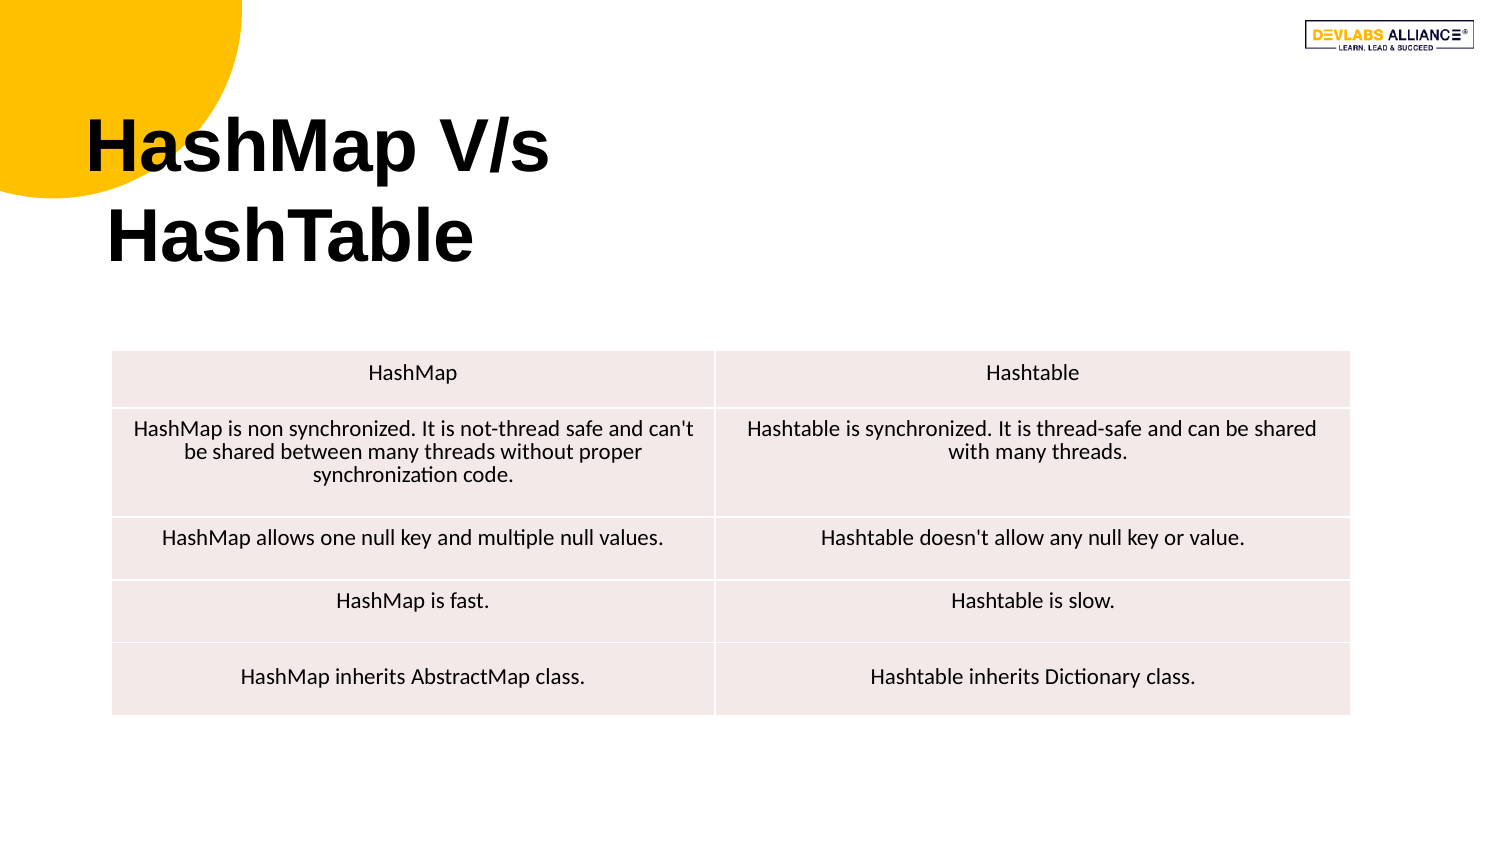

# HashMap V/s  HashTable
| HashMap | Hashtable |
| --- | --- |
| HashMap is non synchronized. It is not-thread safe and can't be shared between many threads without proper synchronization code. | Hashtable is synchronized. It is thread-safe and can be shared with many threads. |
| HashMap allows one null key and multiple null values. | Hashtable doesn't allow any null key or value. |
| HashMap is fast. | Hashtable is slow. |
| HashMap inherits AbstractMap class. | Hashtable inherits Dictionary class. |